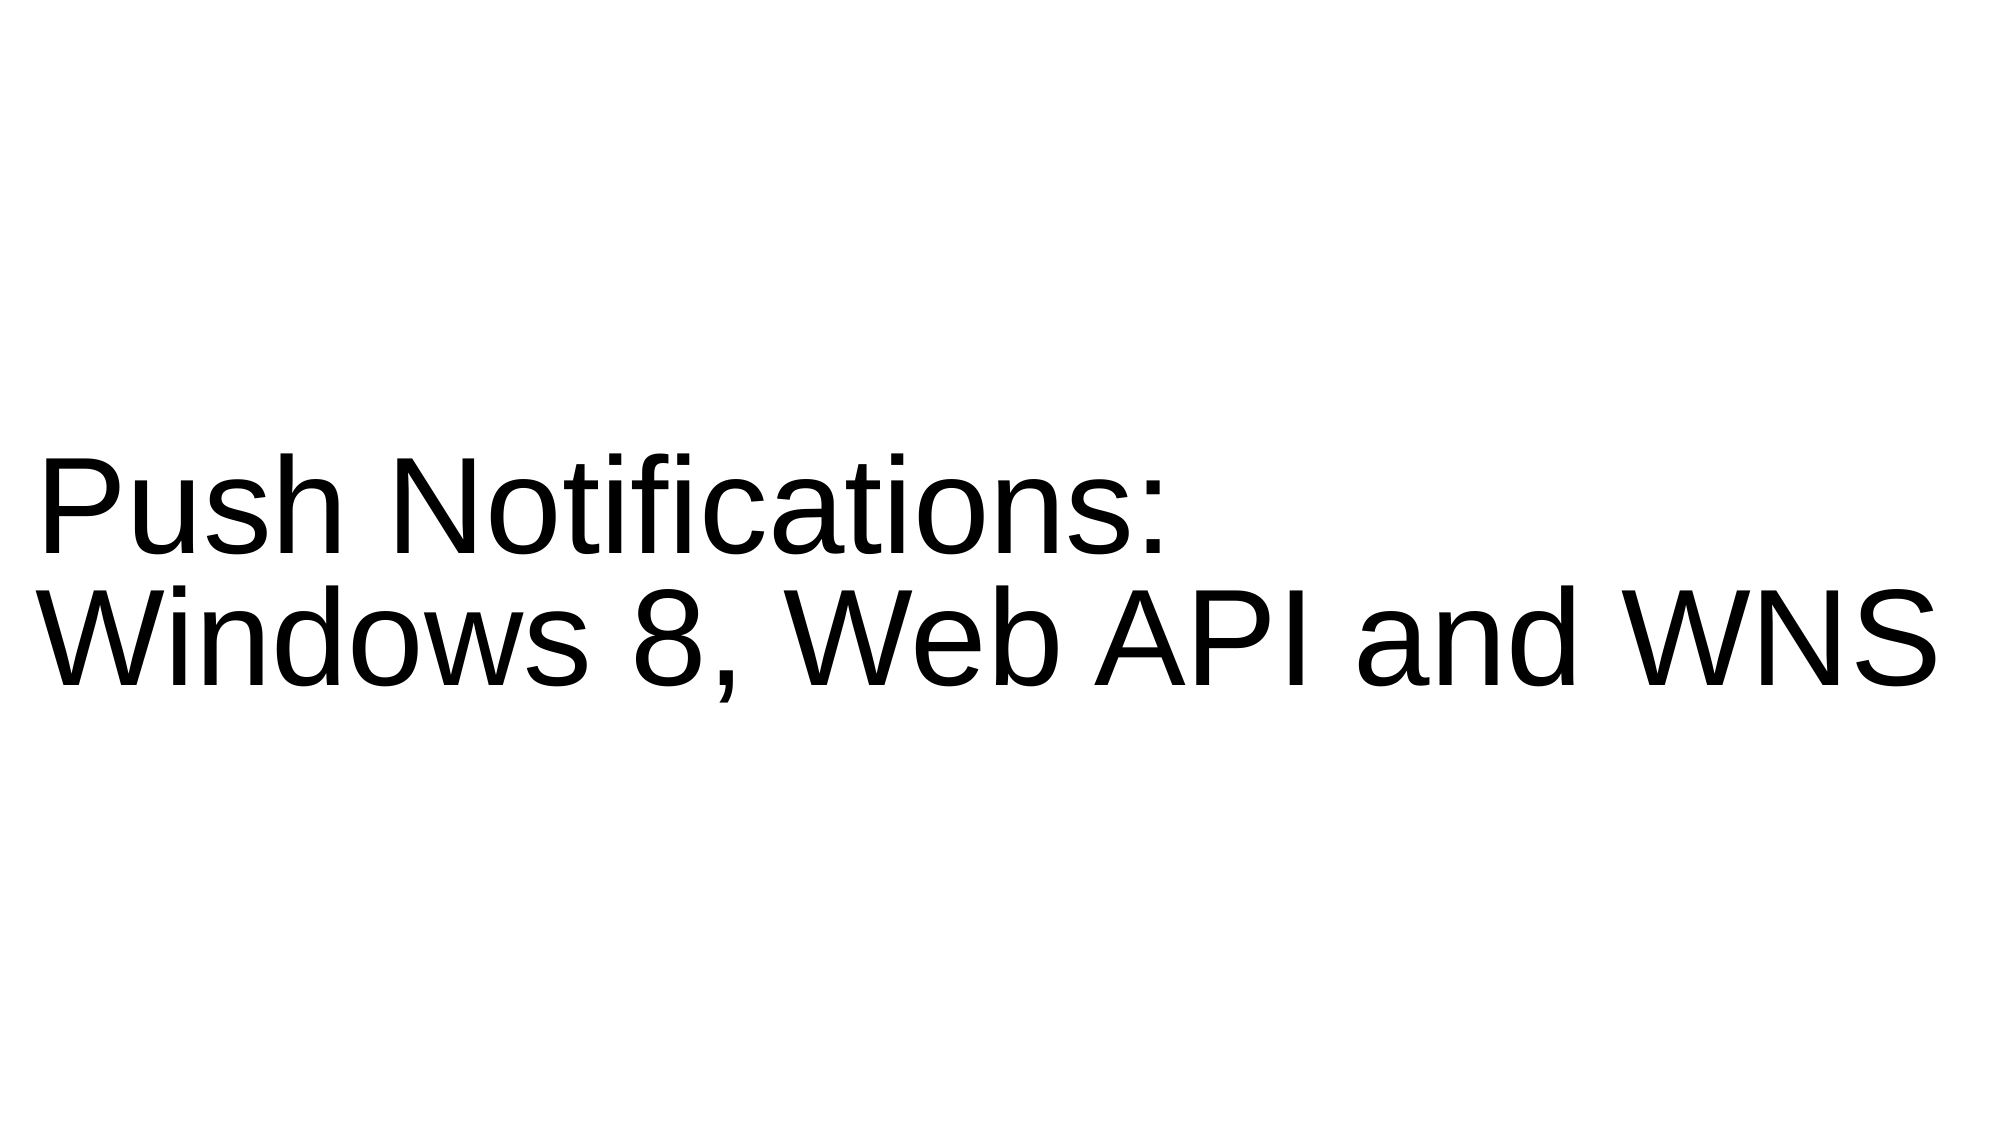

# Push Notifications: Windows 8, Web API and WNS